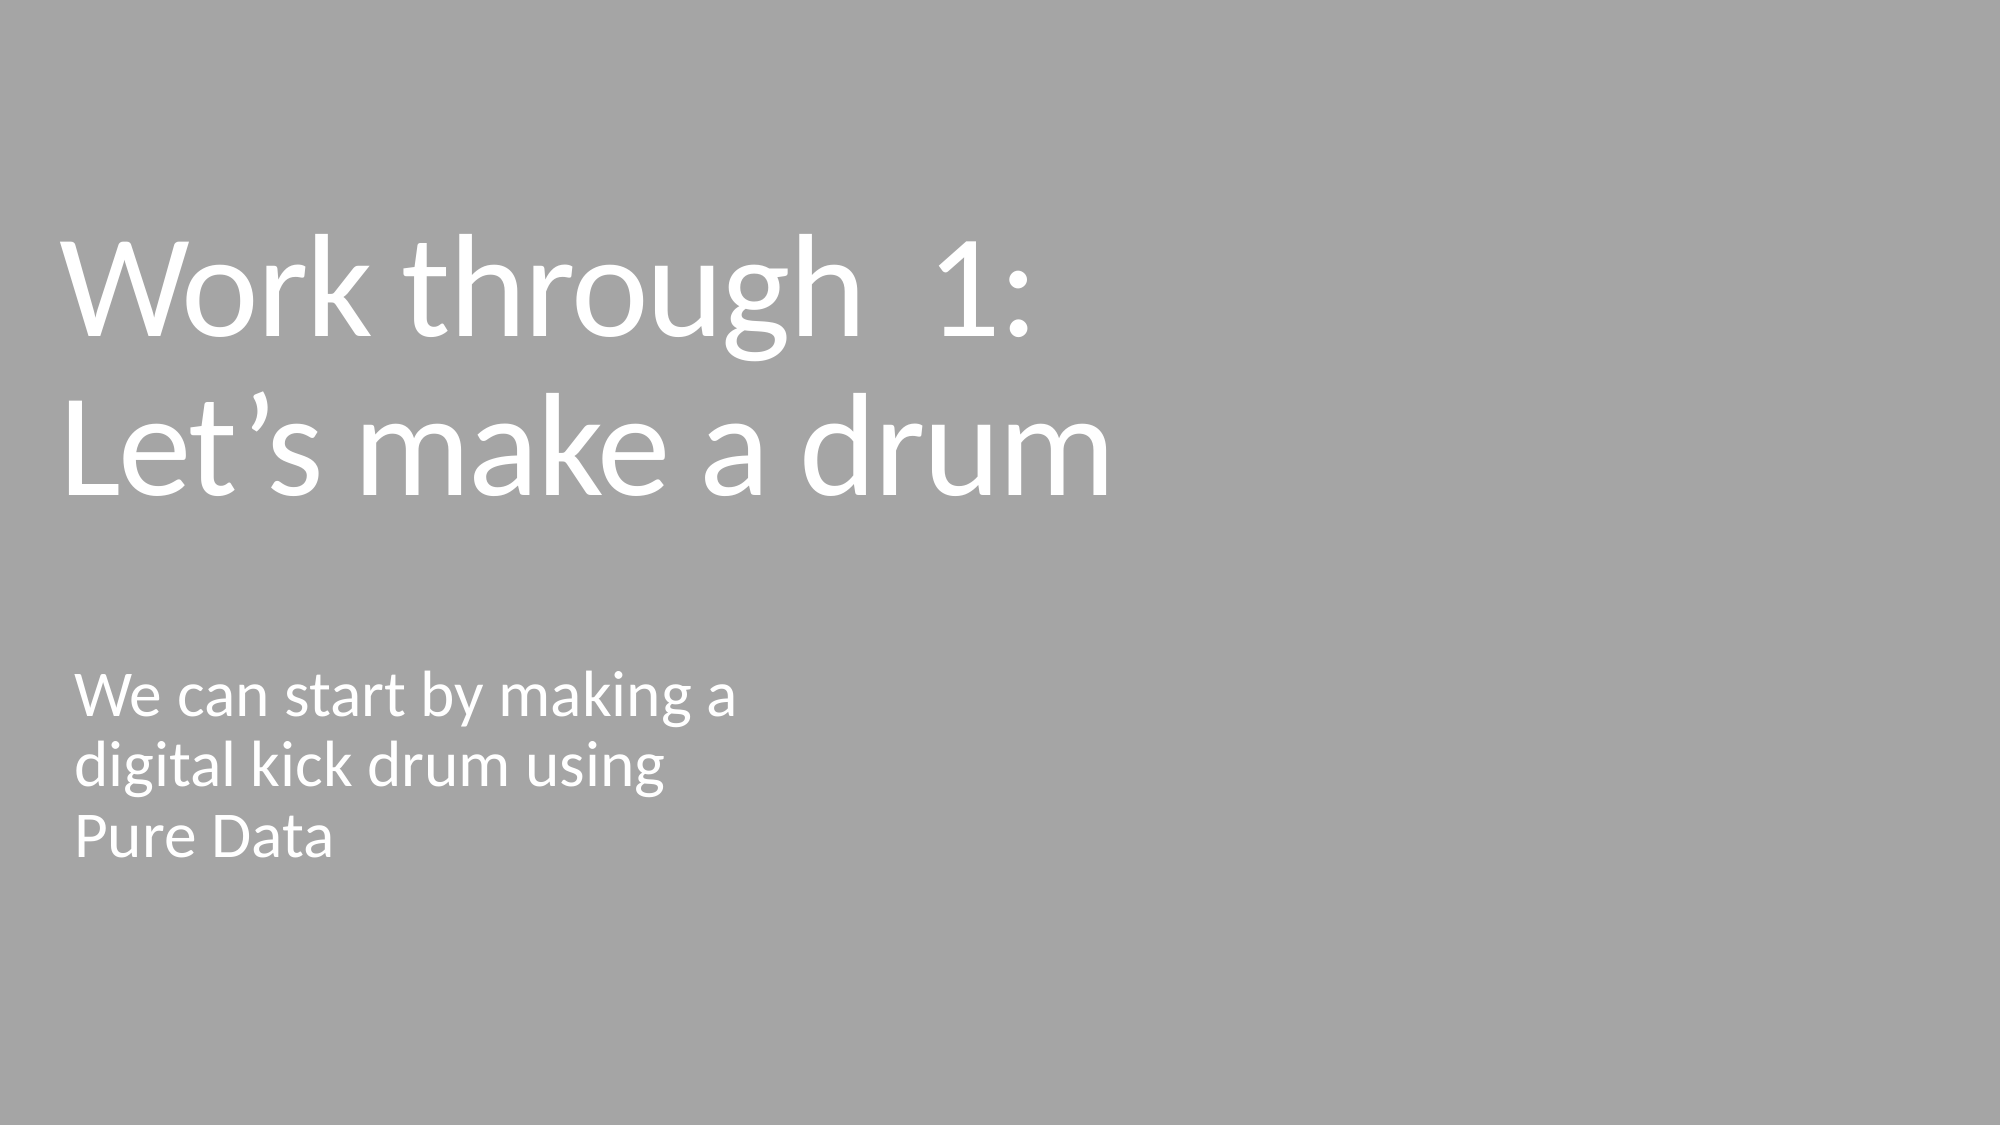

# Work through  1: Let’s make a drum
We can start by making a digital kick drum using Pure Data